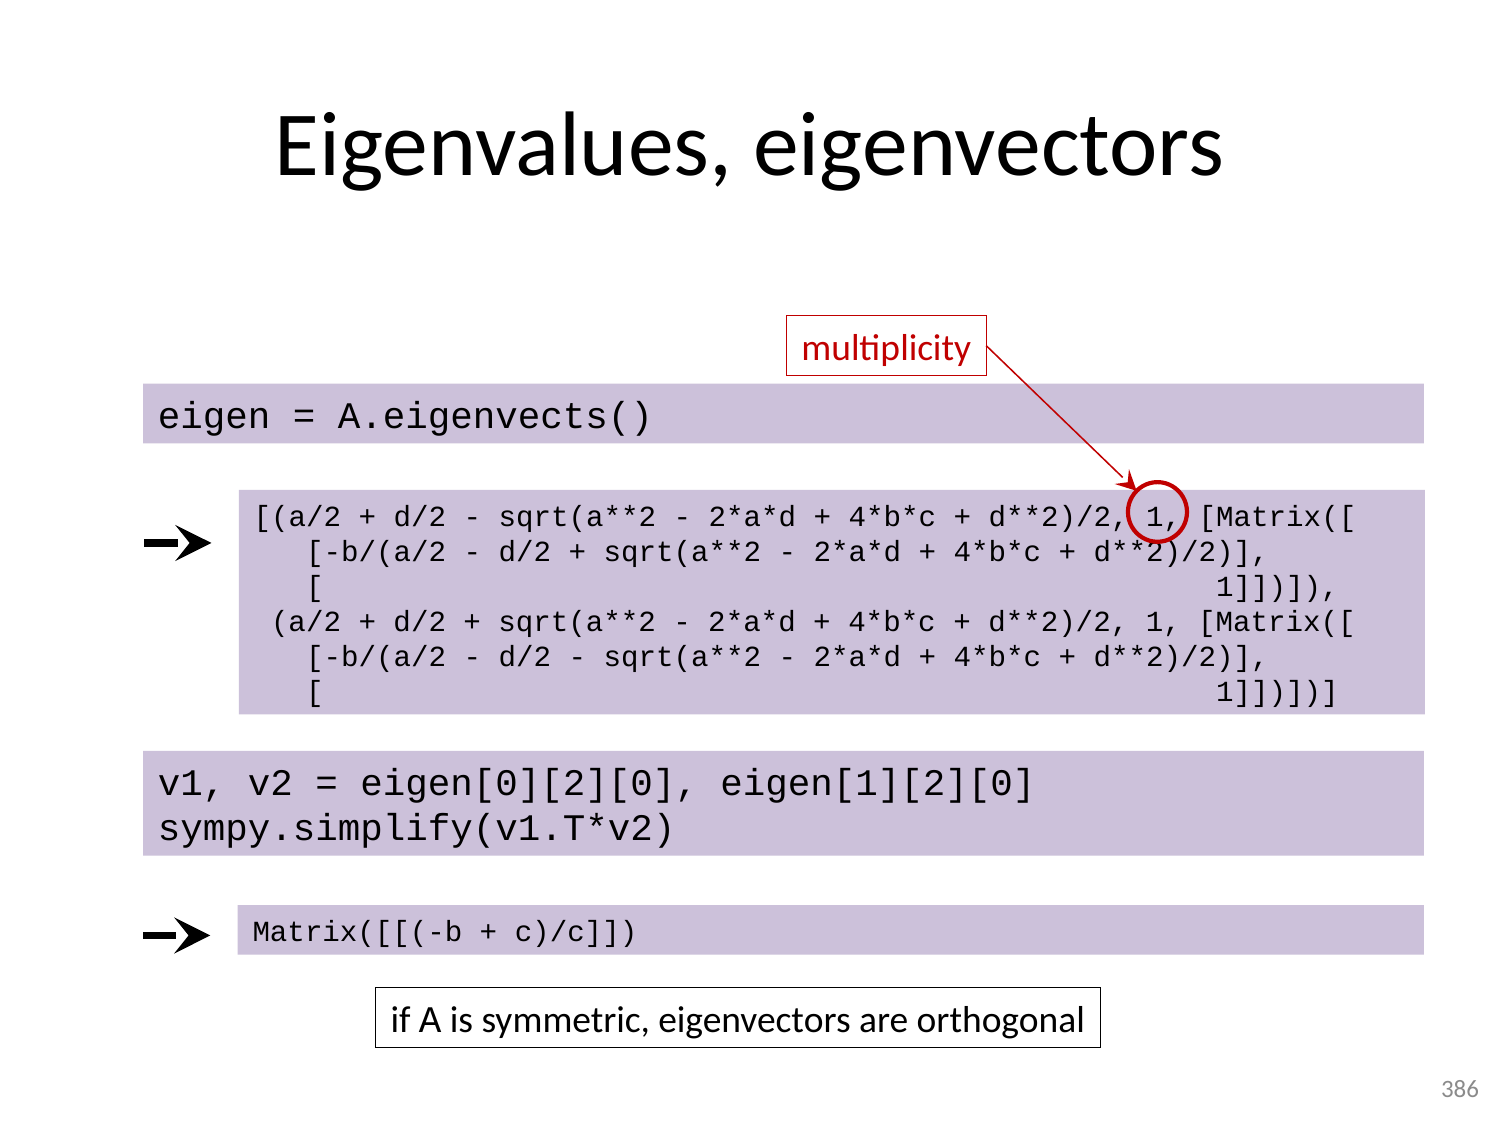

# Eigenvalues, eigenvectors
multiplicity

eigen = A.eigenvects()
[(a/2 + d/2 - sqrt(a**2 - 2*a*d + 4*b*c + d**2)/2, 1, [Matrix([
   [-b/(a/2 - d/2 + sqrt(a**2 - 2*a*d + 4*b*c + d**2)/2)],
   [                                                   1]])]),
 (a/2 + d/2 + sqrt(a**2 - 2*a*d + 4*b*c + d**2)/2, 1, [Matrix([
   [-b/(a/2 - d/2 - sqrt(a**2 - 2*a*d + 4*b*c + d**2)/2)],
   [                                                   1]])])]
v1, v2 = eigen[0][2][0], eigen[1][2][0]
sympy.simplify(v1.T*v2)
Matrix([[(-b + c)/c]])
if A is symmetric, eigenvectors are orthogonal
386